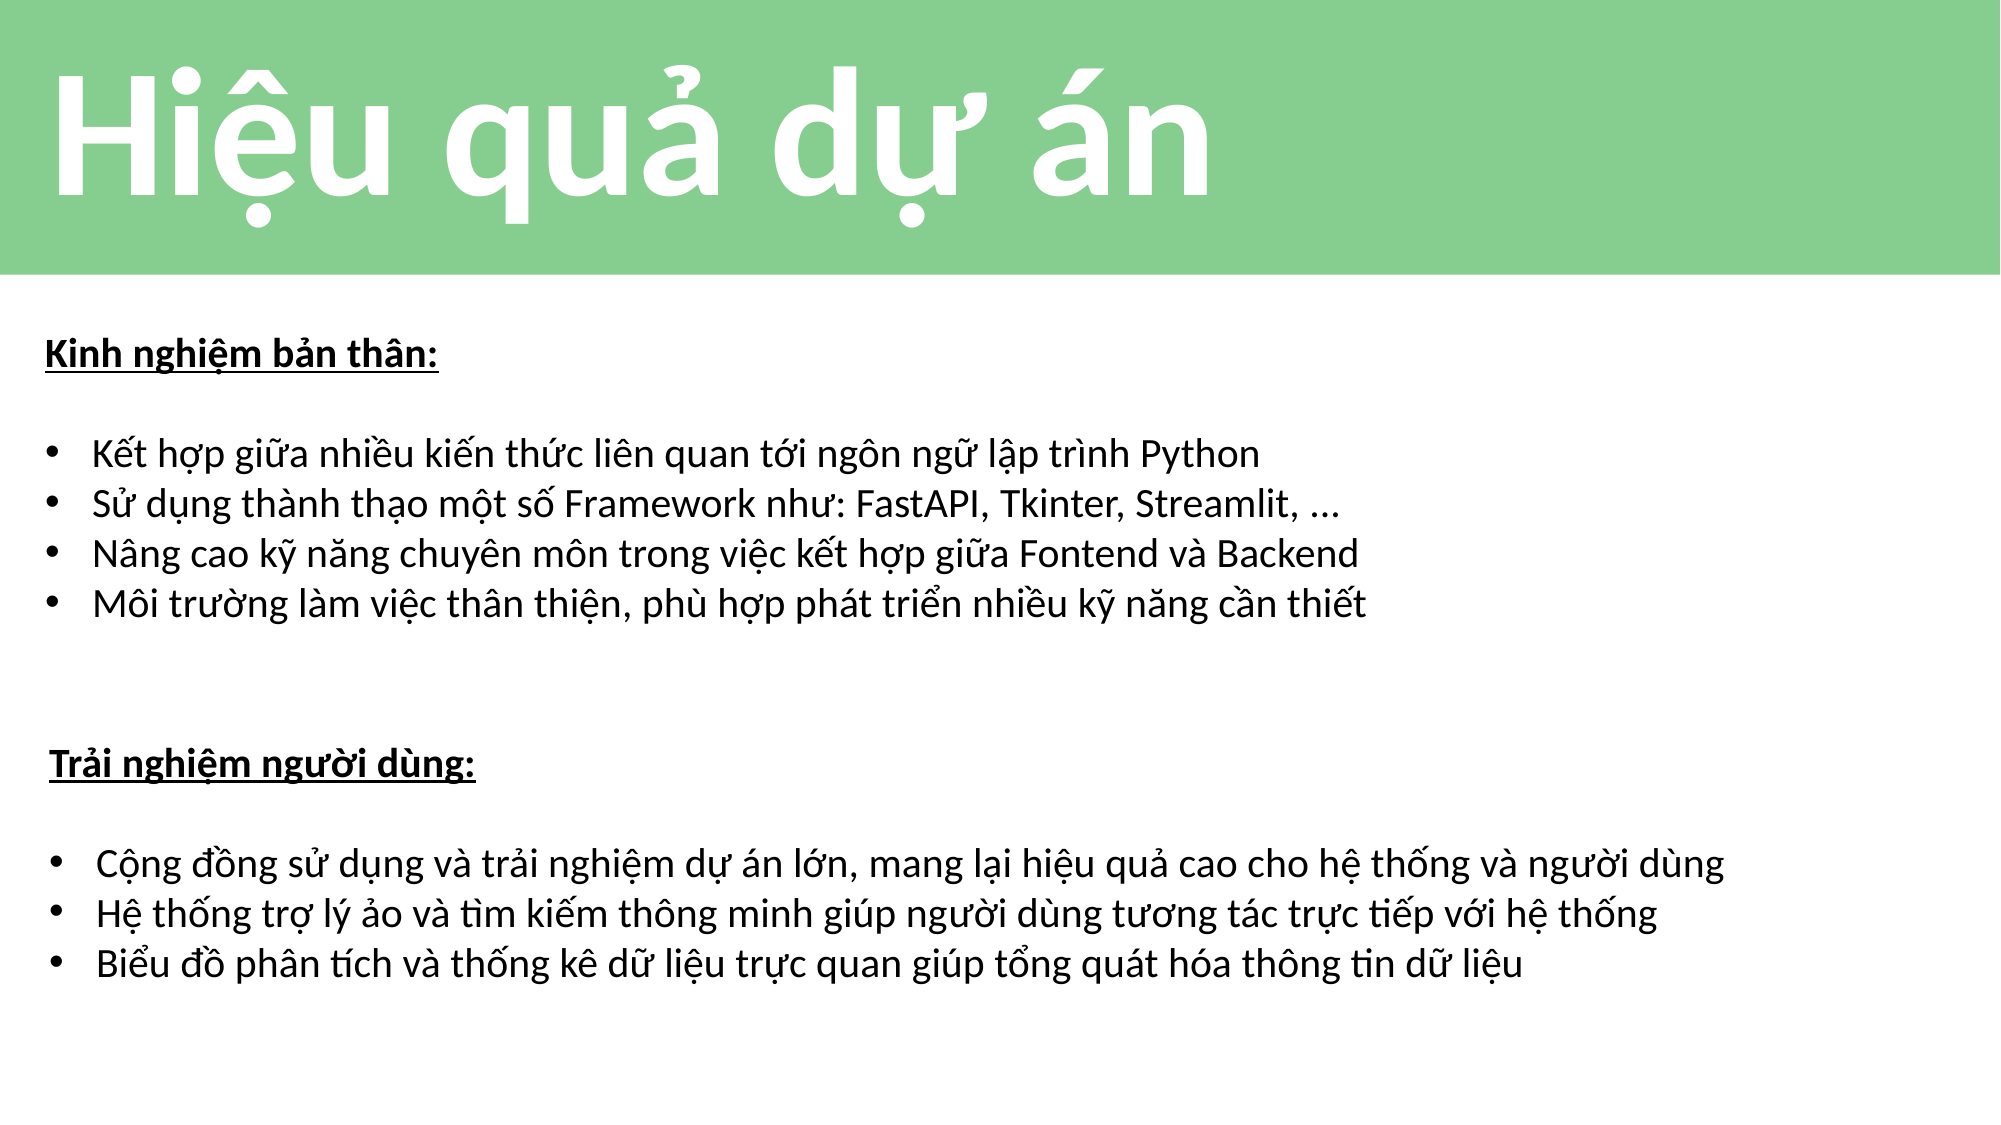

# Hiệu quả dự án
Kinh nghiệm bản thân:

Kết hợp giữa nhiều kiến thức liên quan tới ngôn ngữ lập trình Python
Sử dụng thành thạo một số Framework như: FastAPI, Tkinter, Streamlit, ...
Nâng cao kỹ năng chuyên môn trong việc kết hợp giữa Fontend và Backend
Môi trường làm việc thân thiện, phù hợp phát triển nhiều kỹ năng cần thiết
Trải nghiệm người dùng:

Cộng đồng sử dụng và trải nghiệm dự án lớn, mang lại hiệu quả cao cho hệ thống và người dùng
Hệ thống trợ lý ảo và tìm kiếm thông minh giúp người dùng tương tác trực tiếp với hệ thống
Biểu đồ phân tích và thống kê dữ liệu trực quan giúp tổng quát hóa thông tin dữ liệu